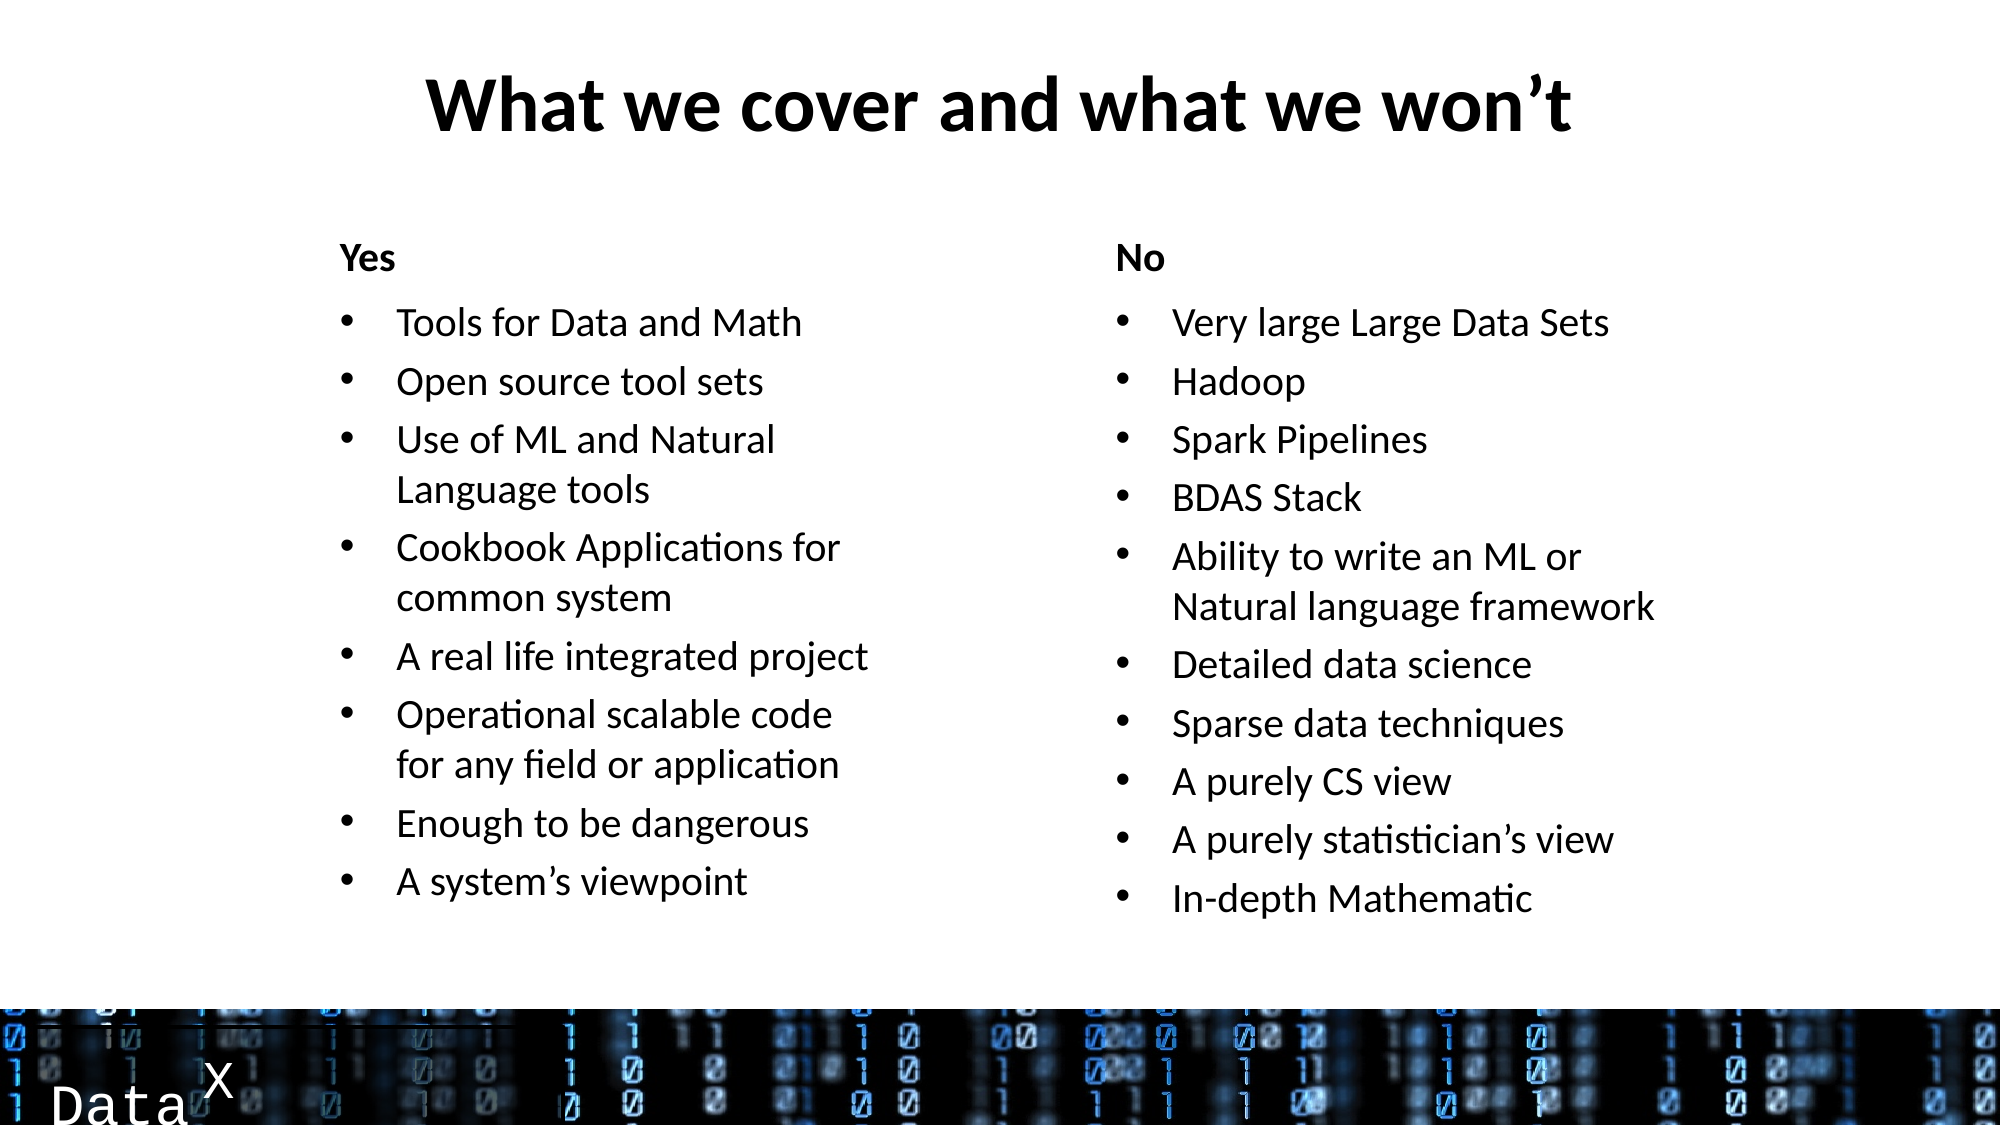

# What we cover and what we won’t
Yes
No
Tools for Data and Math
Open source tool sets
Use of ML and Natural Language tools
Cookbook Applications for common system
A real life integrated project
Operational scalable code for any field or application
Enough to be dangerous
A system’s viewpoint

Very large Large Data Sets
Hadoop
Spark Pipelines
BDAS Stack
Ability to write an ML or Natural language framework
Detailed data science
Sparse data techniques
A purely CS view
A purely statistician’s view
In-depth Mathematic